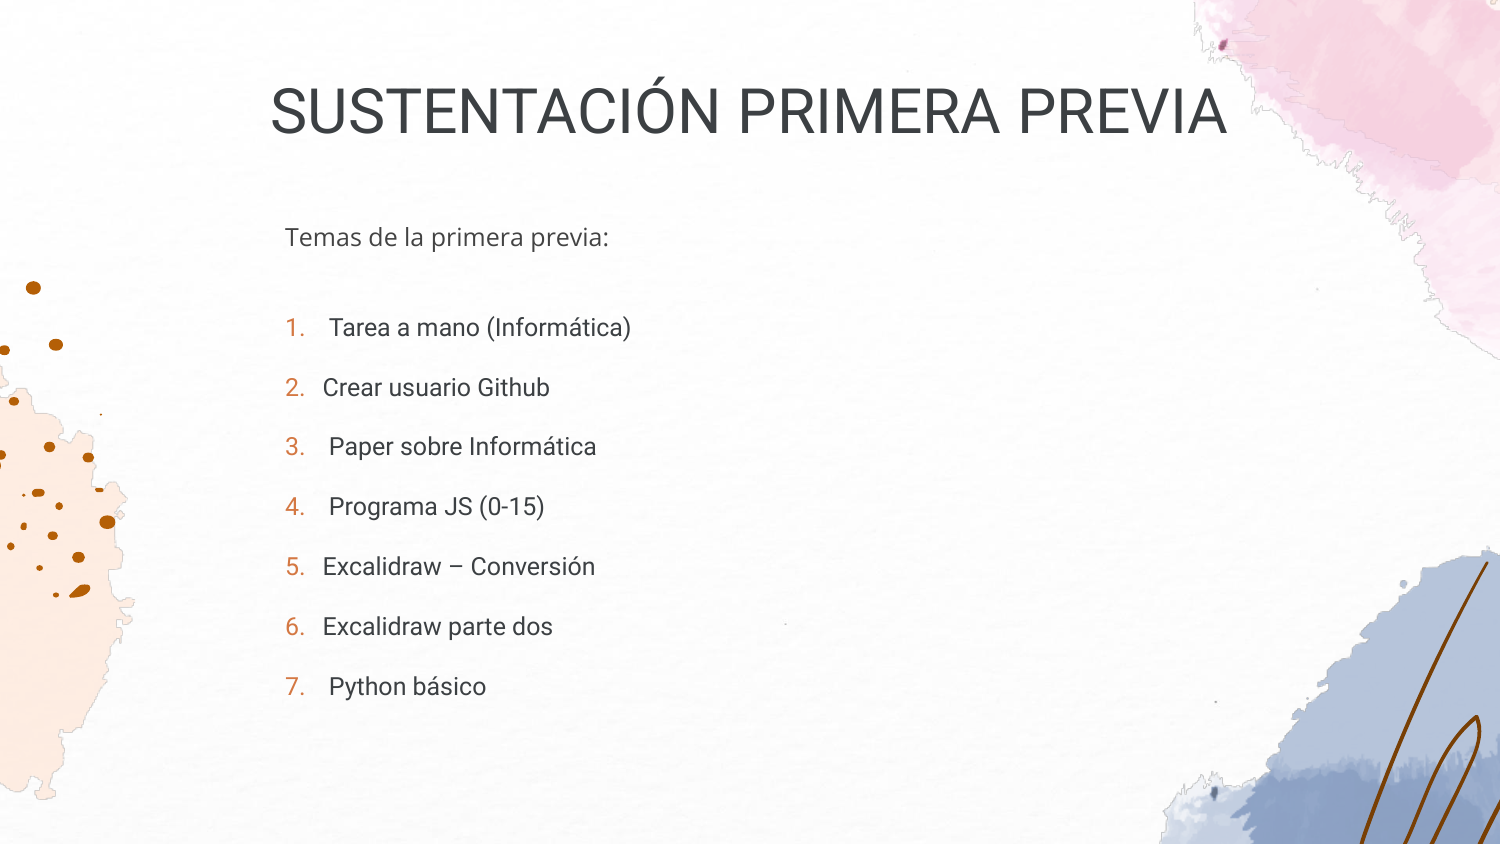

# SUSTENTACIÓN PRIMERA PREVIA
Temas de la primera previa:

 Tarea a mano (Informática)

Crear usuario Github

 Paper sobre Informática

 Programa JS (0-15)

Excalidraw – Conversión

Excalidraw parte dos

 Python básico